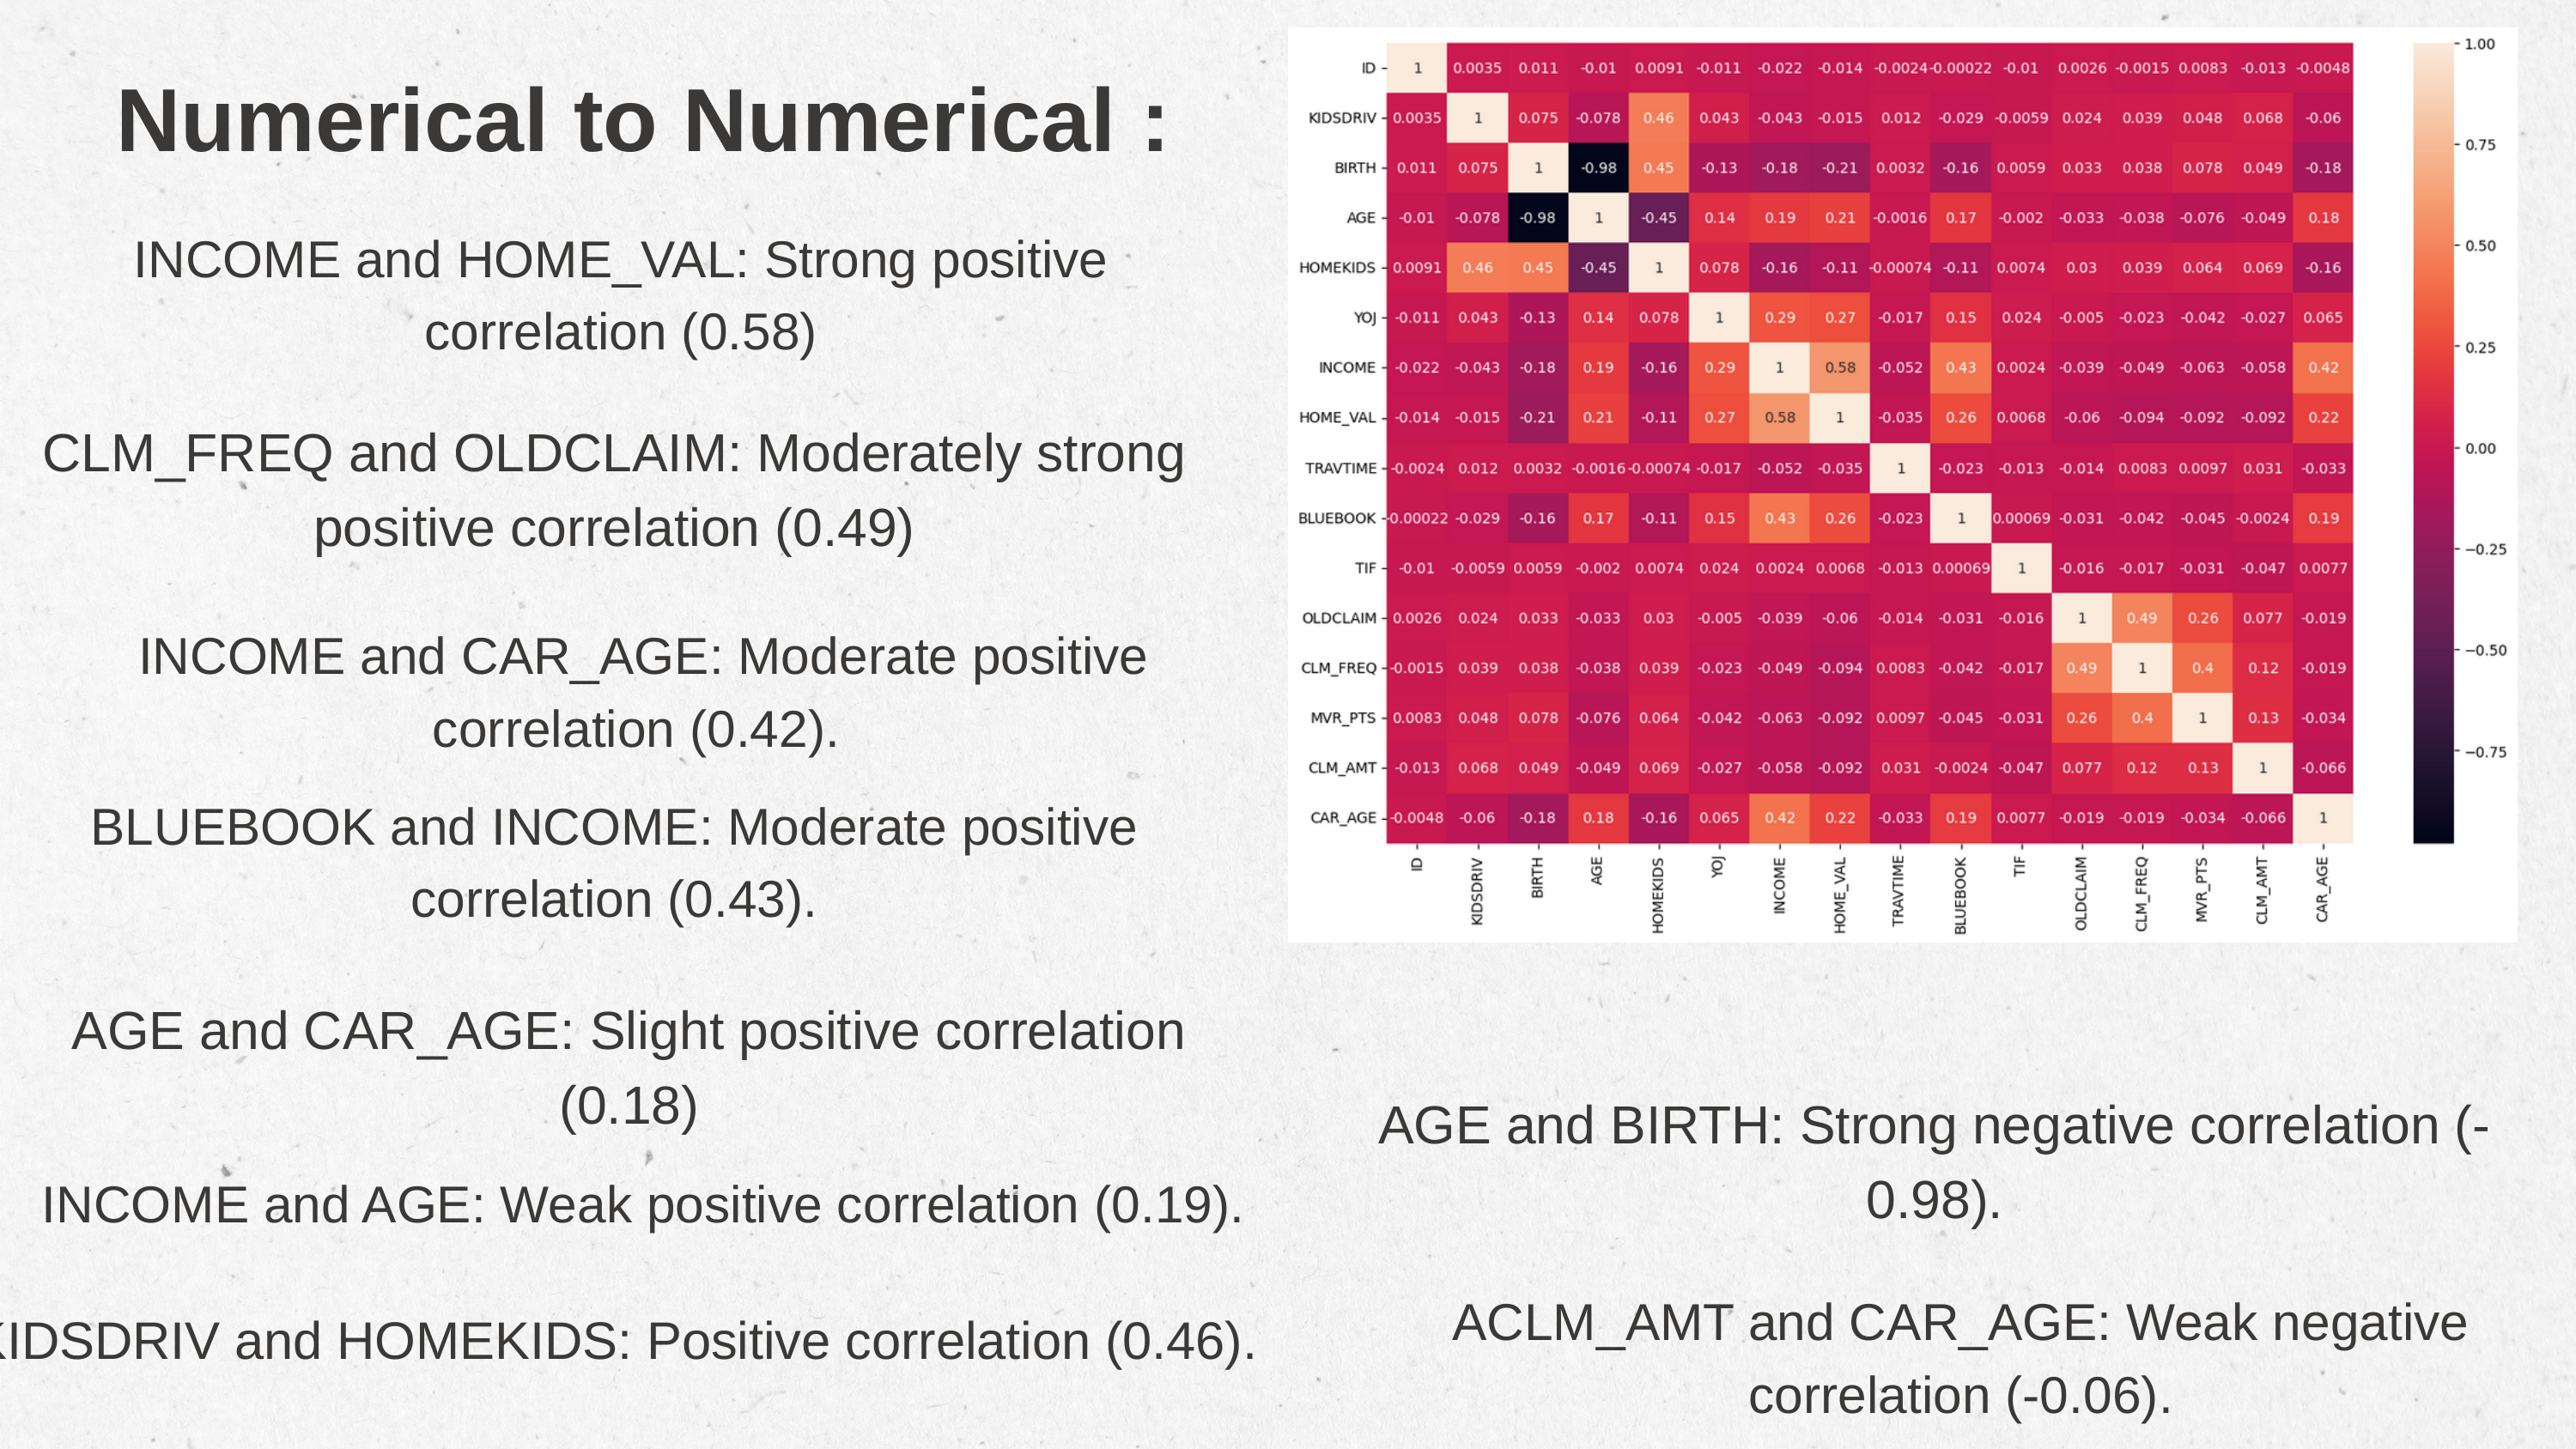

Numerical to Numerical :
INCOME and HOME_VAL: Strong positive correlation (0.58)
CLM_FREQ and OLDCLAIM: Moderately strong positive correlation (0.49)
INCOME and CAR_AGE: Moderate positive correlation (0.42).
BLUEBOOK and INCOME: Moderate positive correlation (0.43).
AGE and CAR_AGE: Slight positive correlation (0.18)
AGE and BIRTH: Strong negative correlation (-0.98).

INCOME and AGE: Weak positive correlation (0.19).
ACLM_AMT and CAR_AGE: Weak negative correlation (-0.06).

KIDSDRIV and HOMEKIDS: Positive correlation (0.46).